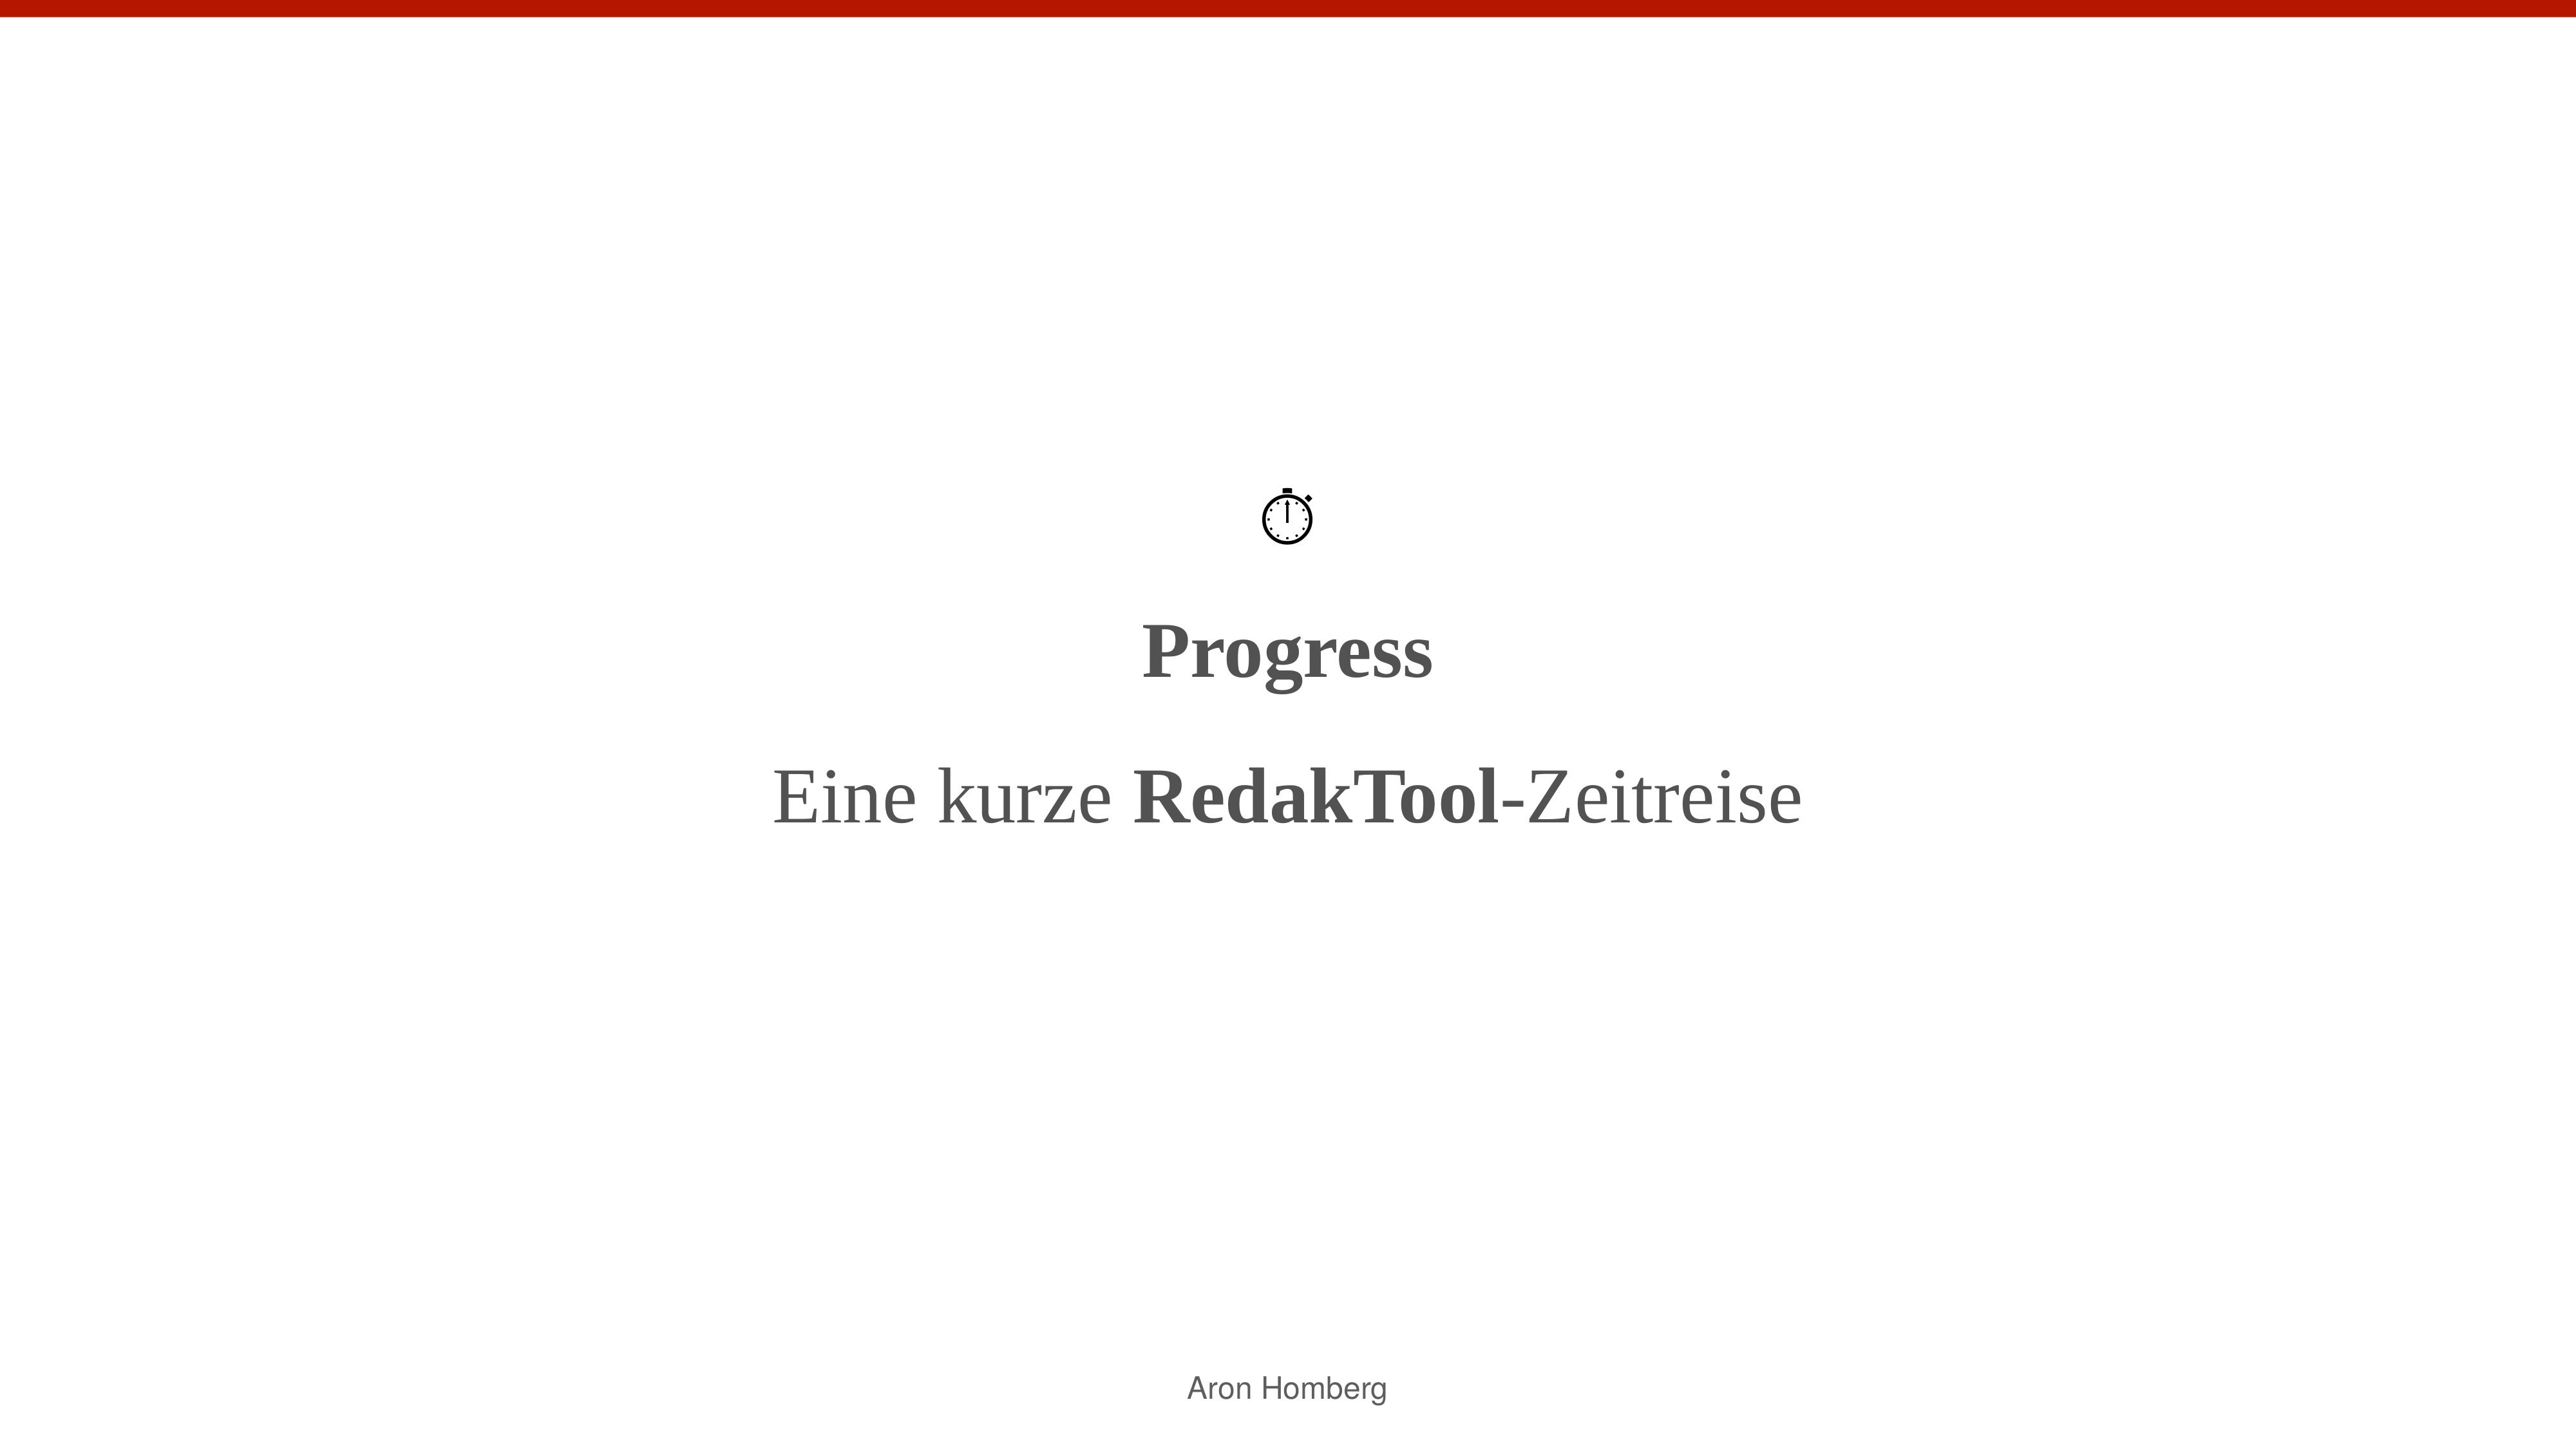

⏱️
Progress
Eine kurze RedakTool-Zeitreise

Aron Homberg